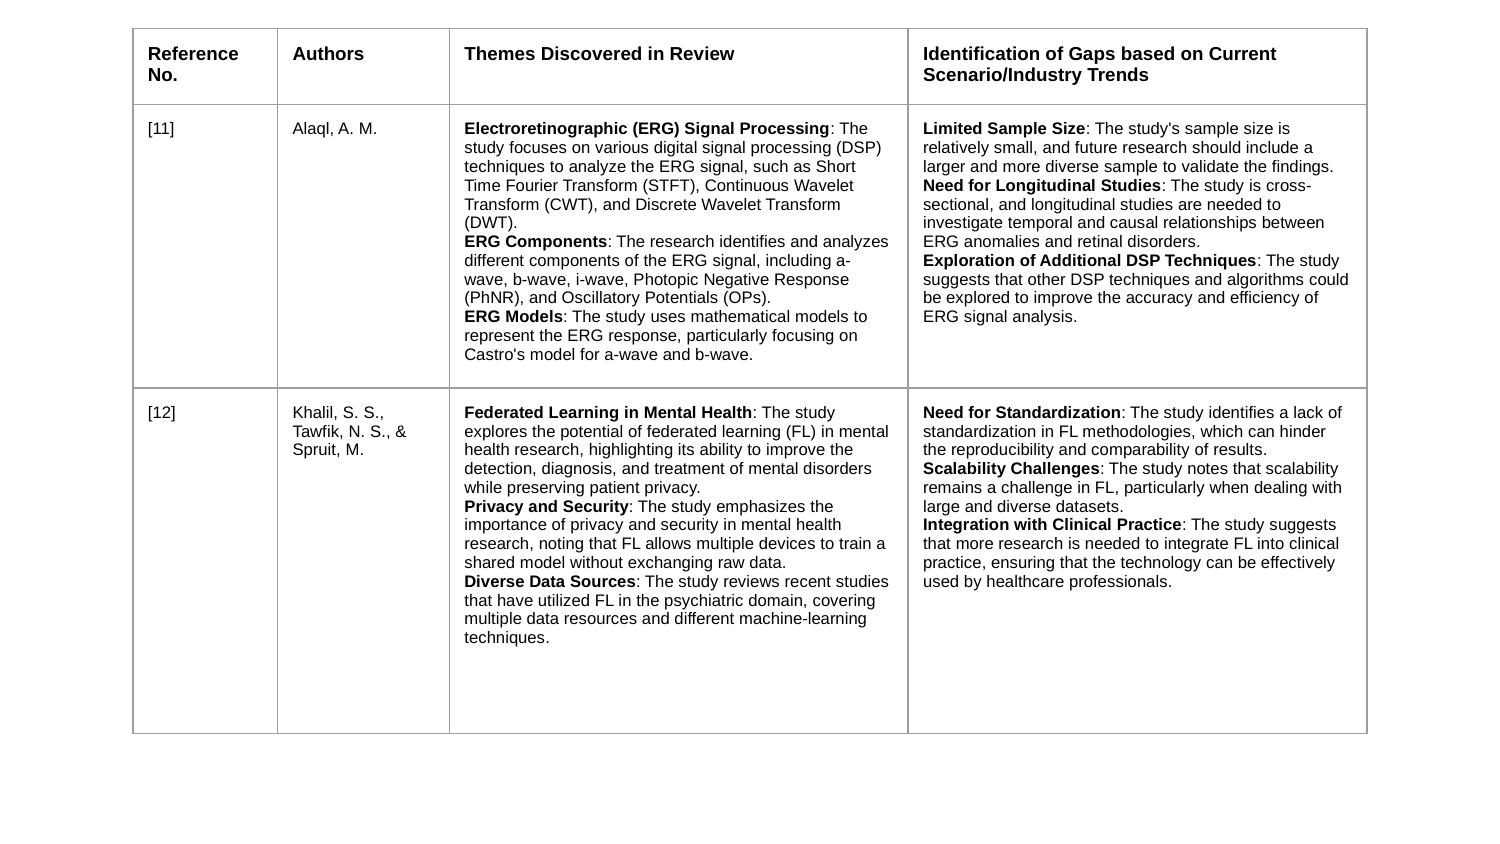

| Reference No. | Authors | Themes Discovered in Review | Identification of Gaps based on Current Scenario/Industry Trends |
| --- | --- | --- | --- |
| [11] | Alaql, A. M. | Electroretinographic (ERG) Signal Processing: The study focuses on various digital signal processing (DSP) techniques to analyze the ERG signal, such as Short Time Fourier Transform (STFT), Continuous Wavelet Transform (CWT), and Discrete Wavelet Transform (DWT). ERG Components: The research identifies and analyzes different components of the ERG signal, including a-wave, b-wave, i-wave, Photopic Negative Response (PhNR), and Oscillatory Potentials (OPs). ERG Models: The study uses mathematical models to represent the ERG response, particularly focusing on Castro's model for a-wave and b-wave. | Limited Sample Size: The study's sample size is relatively small, and future research should include a larger and more diverse sample to validate the findings. Need for Longitudinal Studies: The study is cross-sectional, and longitudinal studies are needed to investigate temporal and causal relationships between ERG anomalies and retinal disorders. Exploration of Additional DSP Techniques: The study suggests that other DSP techniques and algorithms could be explored to improve the accuracy and efficiency of ERG signal analysis. |
| [12] | Khalil, S. S., Tawfik, N. S., & Spruit, M. | Federated Learning in Mental Health: The study explores the potential of federated learning (FL) in mental health research, highlighting its ability to improve the detection, diagnosis, and treatment of mental disorders while preserving patient privacy. Privacy and Security: The study emphasizes the importance of privacy and security in mental health research, noting that FL allows multiple devices to train a shared model without exchanging raw data. Diverse Data Sources: The study reviews recent studies that have utilized FL in the psychiatric domain, covering multiple data resources and different machine-learning techniques. | Need for Standardization: The study identifies a lack of standardization in FL methodologies, which can hinder the reproducibility and comparability of results. Scalability Challenges: The study notes that scalability remains a challenge in FL, particularly when dealing with large and diverse datasets. Integration with Clinical Practice: The study suggests that more research is needed to integrate FL into clinical practice, ensuring that the technology can be effectively used by healthcare professionals. |